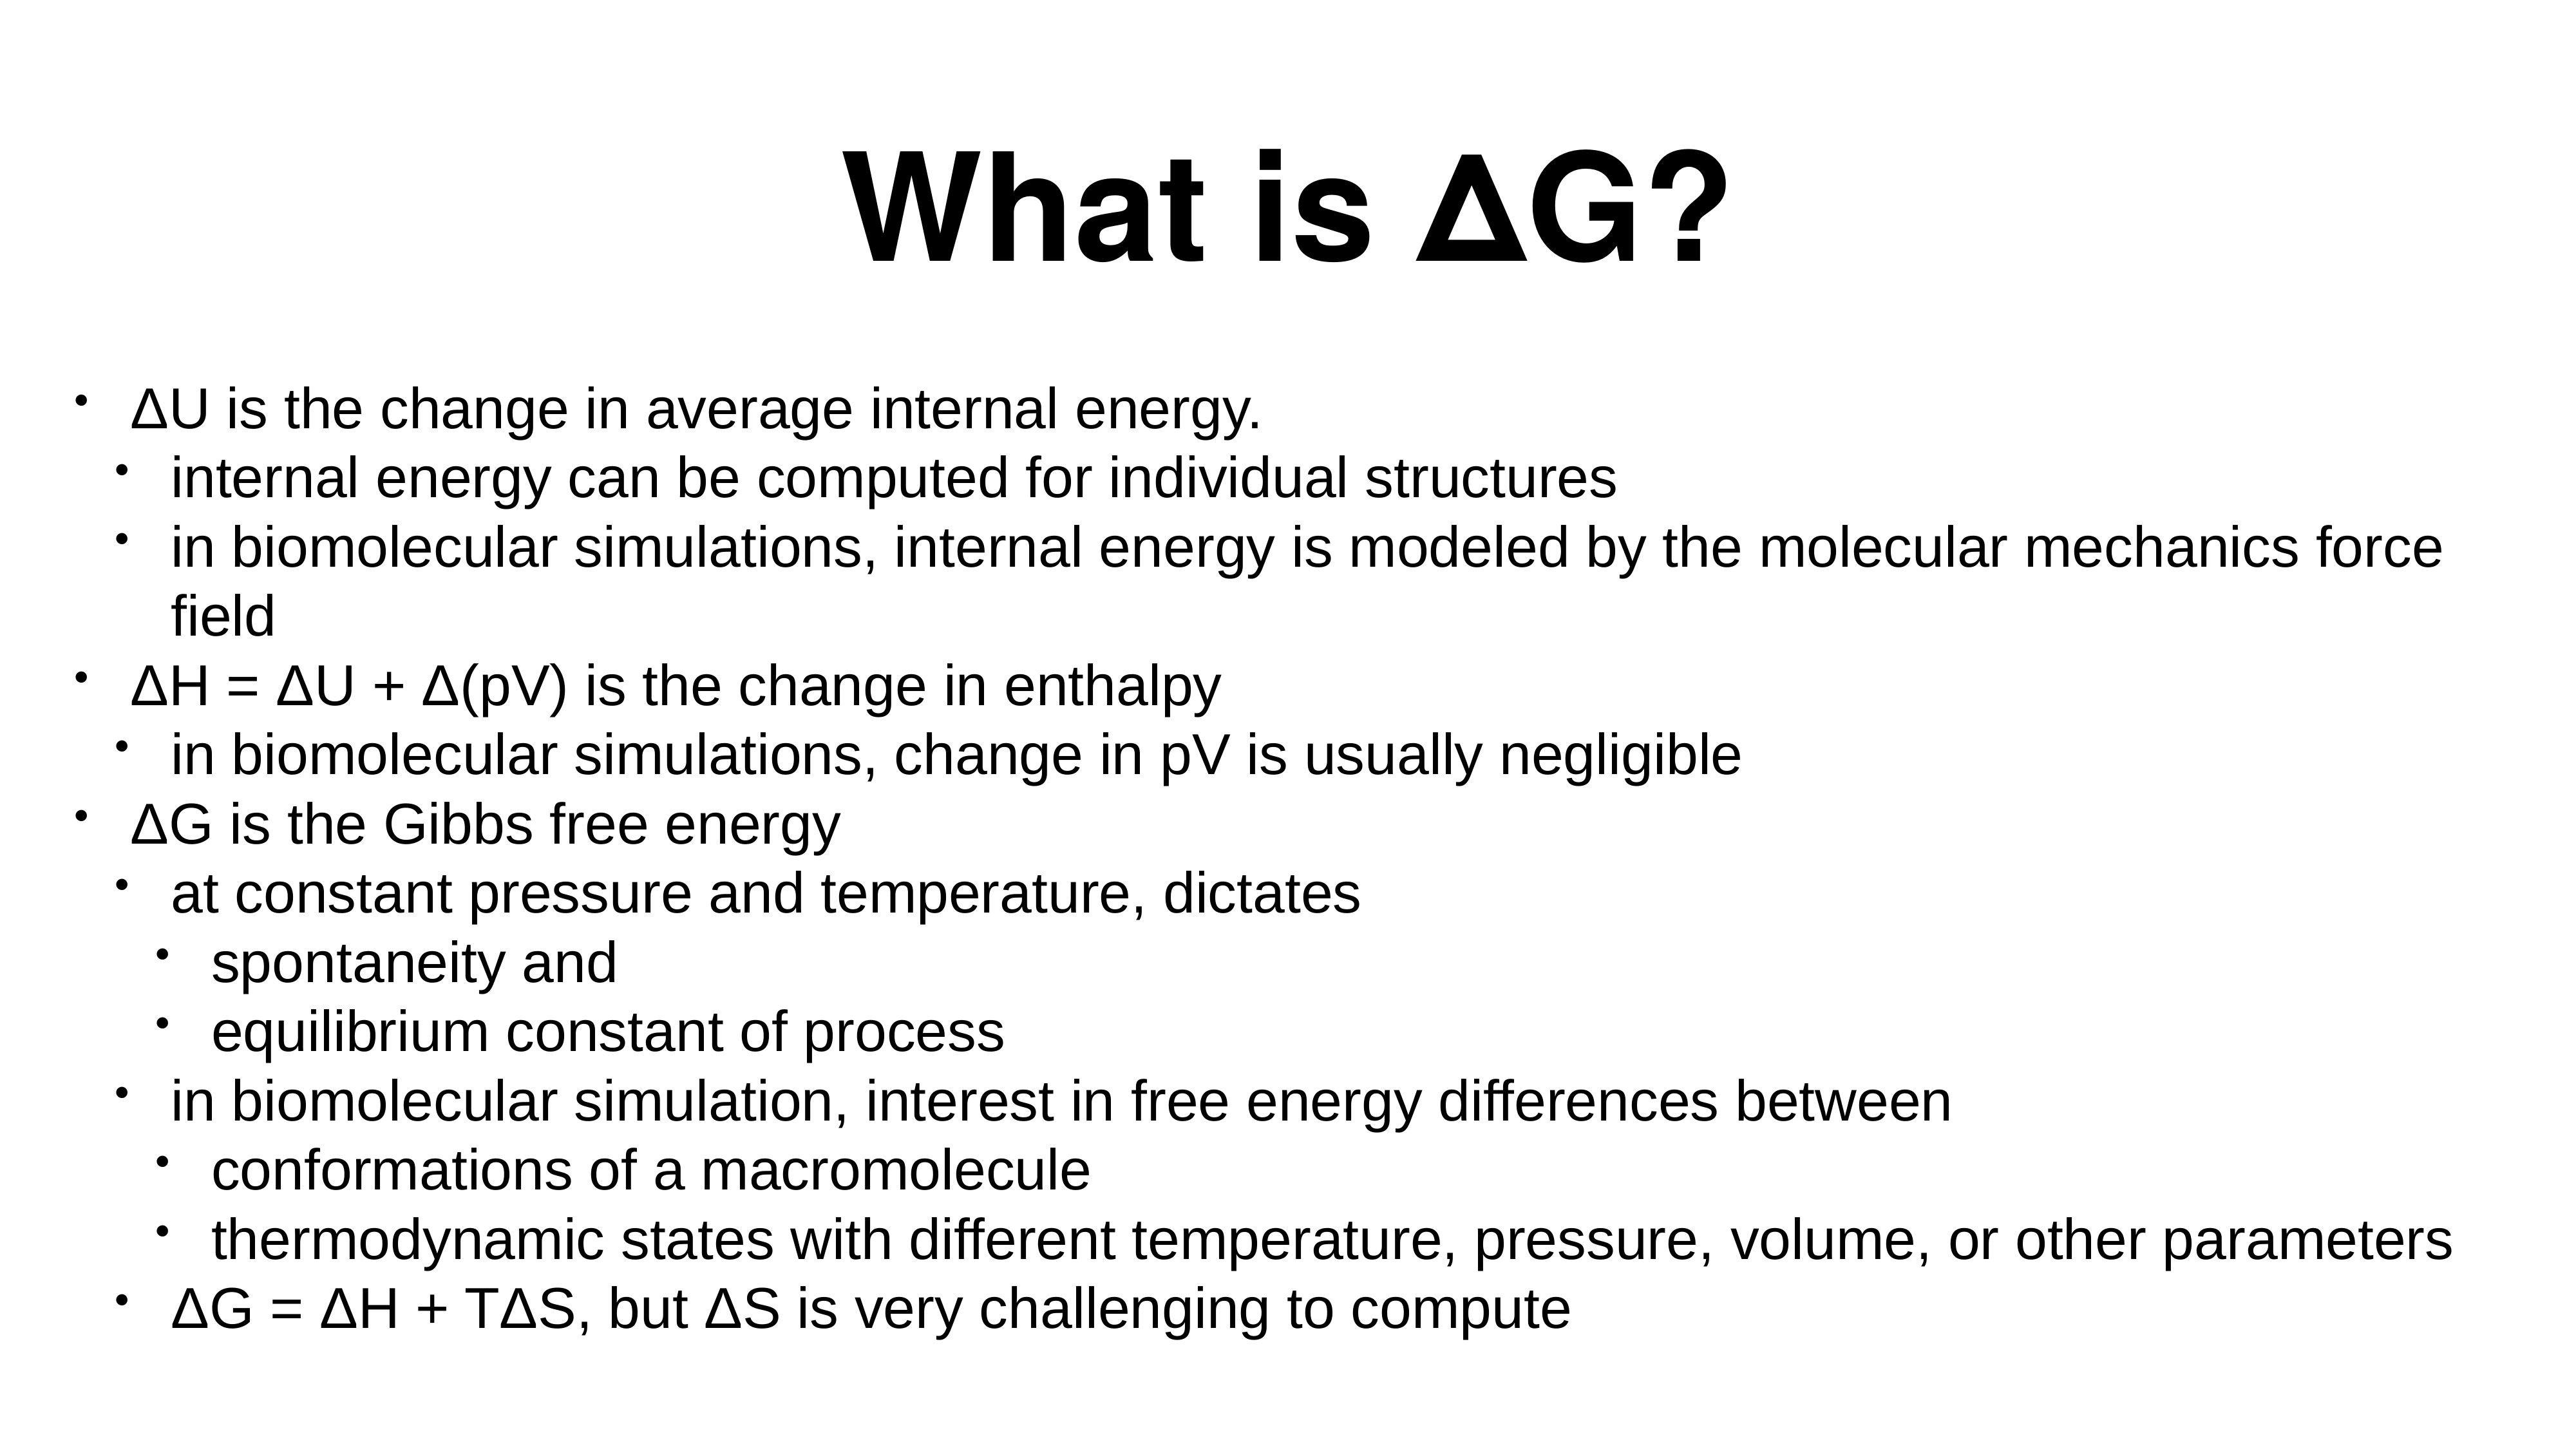

# What is ΔG?
ΔU is the change in average internal energy.
internal energy can be computed for individual structures
in biomolecular simulations, internal energy is modeled by the molecular mechanics force field
ΔH = ΔU + Δ(pV) is the change in enthalpy
in biomolecular simulations, change in pV is usually negligible
ΔG is the Gibbs free energy
at constant pressure and temperature, dictates
spontaneity and
equilibrium constant of process
in biomolecular simulation, interest in free energy differences between
conformations of a macromolecule
thermodynamic states with different temperature, pressure, volume, or other parameters
ΔG = ΔH + TΔS, but ΔS is very challenging to compute
4